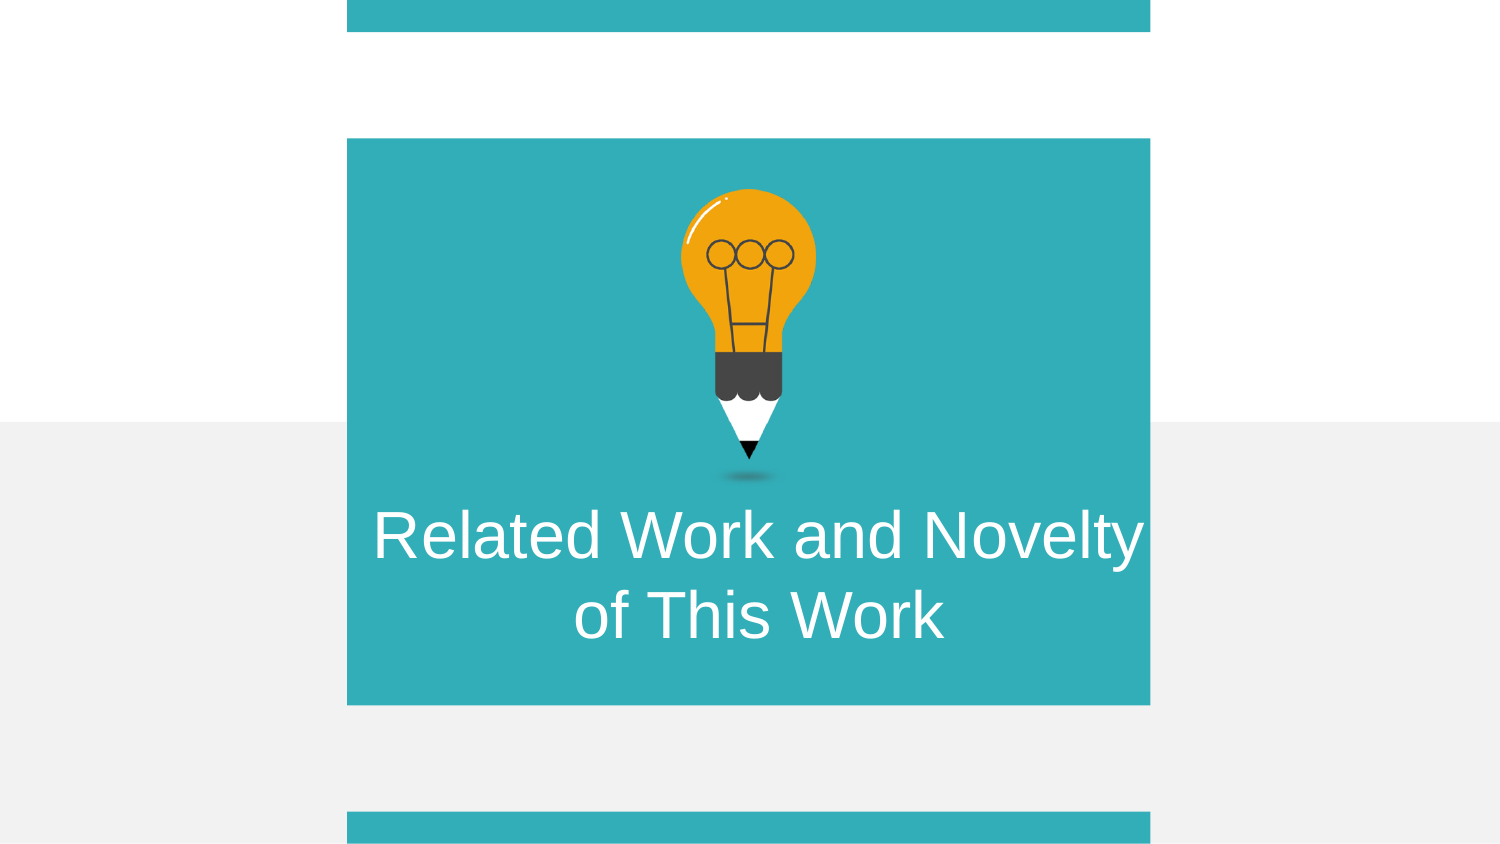

Related Work and Novelty of This Work